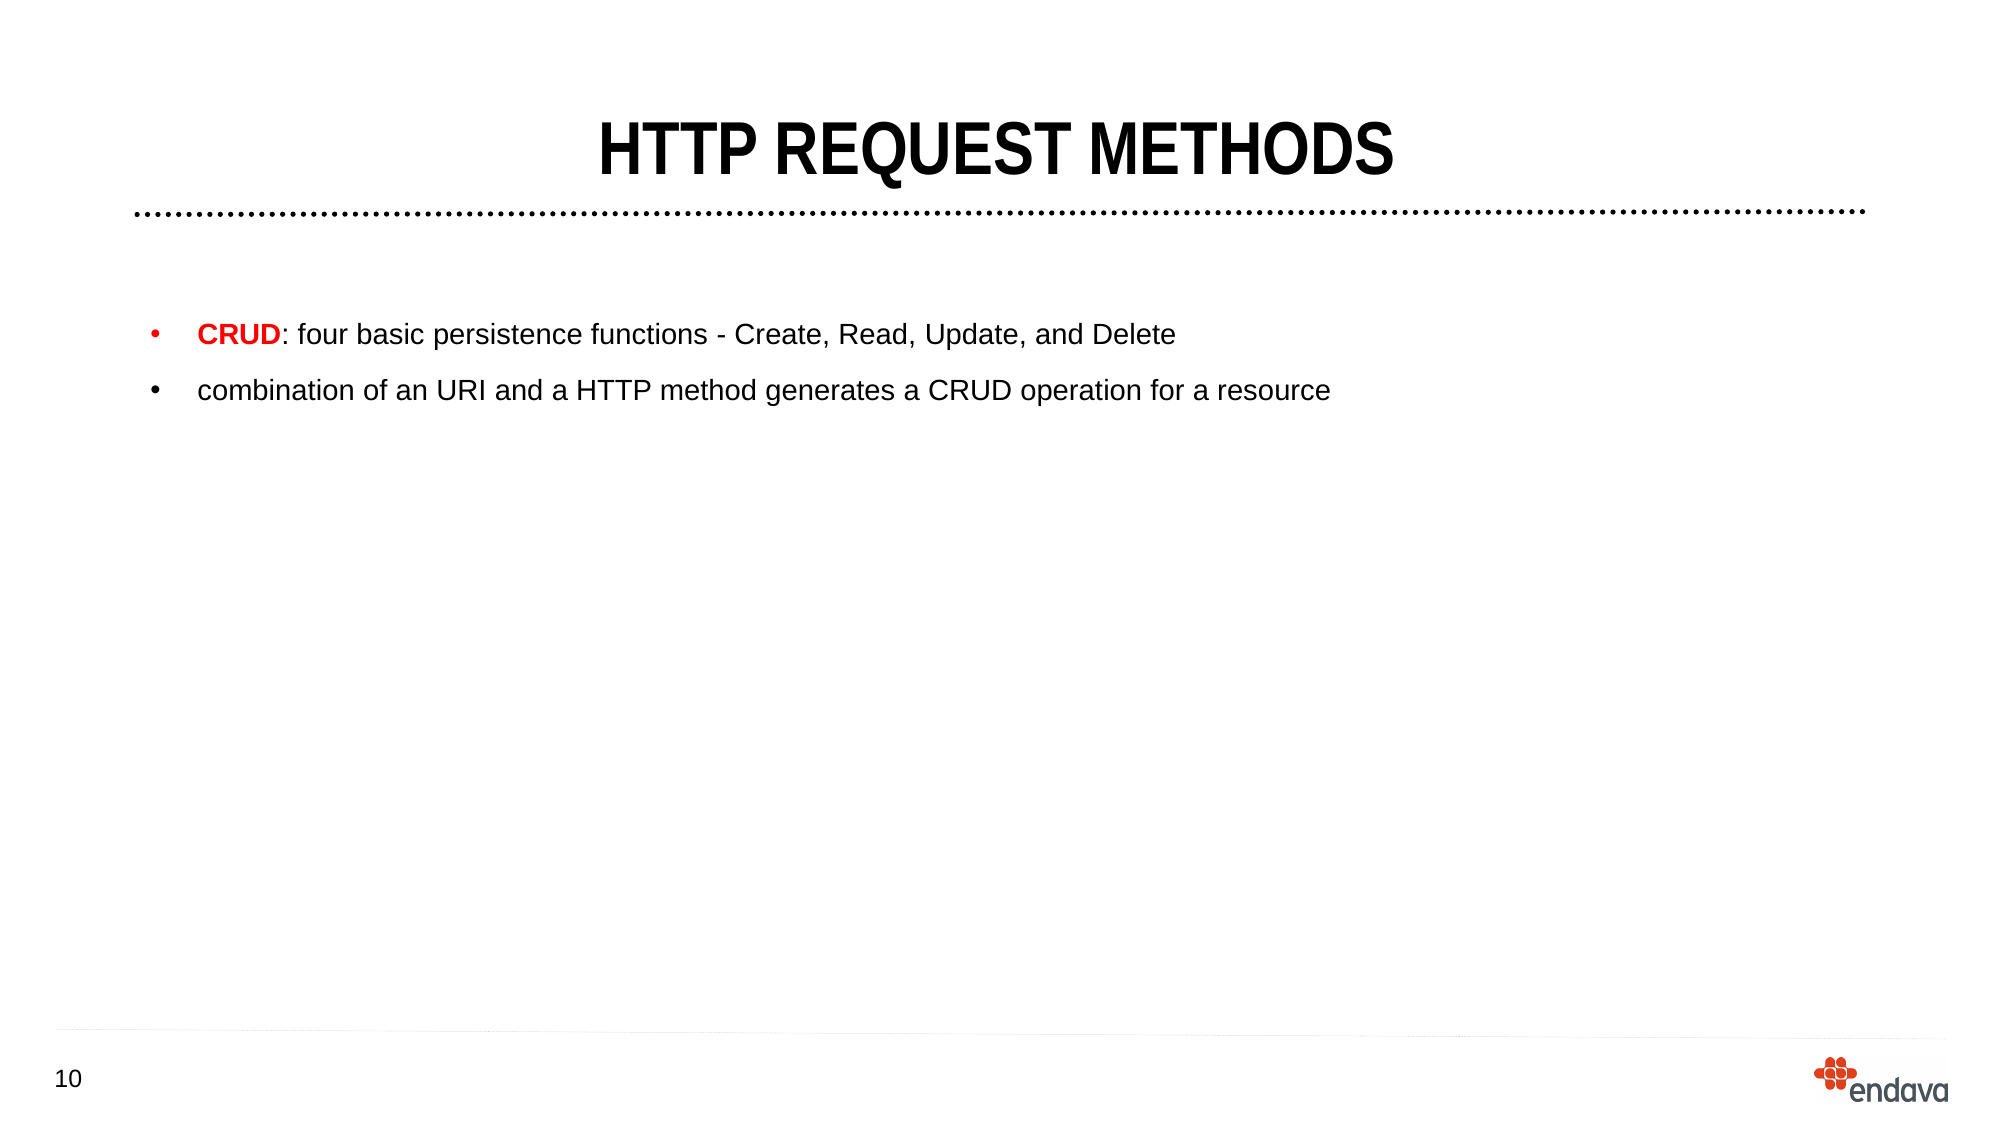

# HTTp request methods
CRUD: four basic persistence functions - Create, Read, Update, and Delete
combination of an URI and a HTTP method generates a CRUD operation for a resource